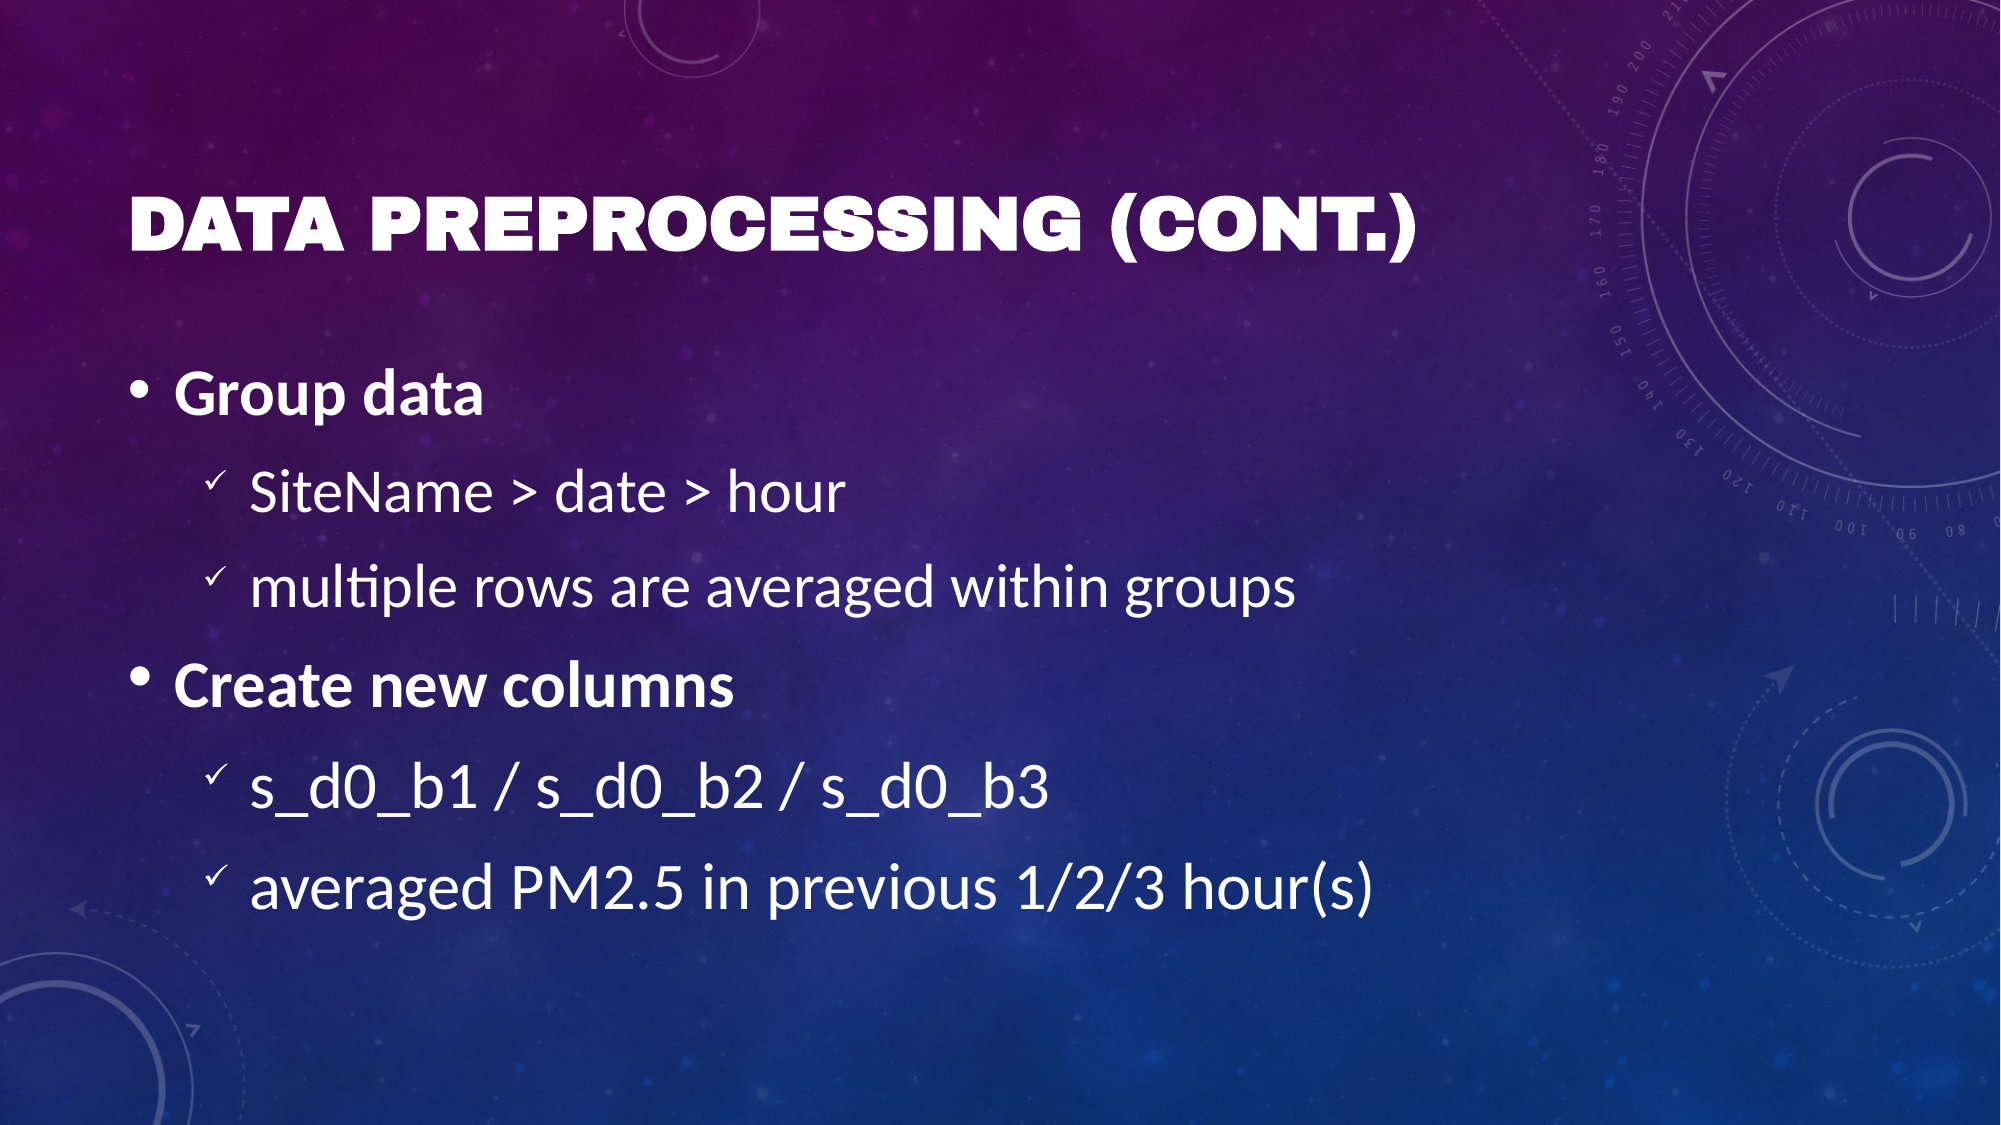

# Data Preprocessing (cont.)
Group data
SiteName > date > hour
multiple rows are averaged within groups
Create new columns
s_d0_b1 / s_d0_b2 / s_d0_b3
averaged PM2.5 in previous 1/2/3 hour(s)